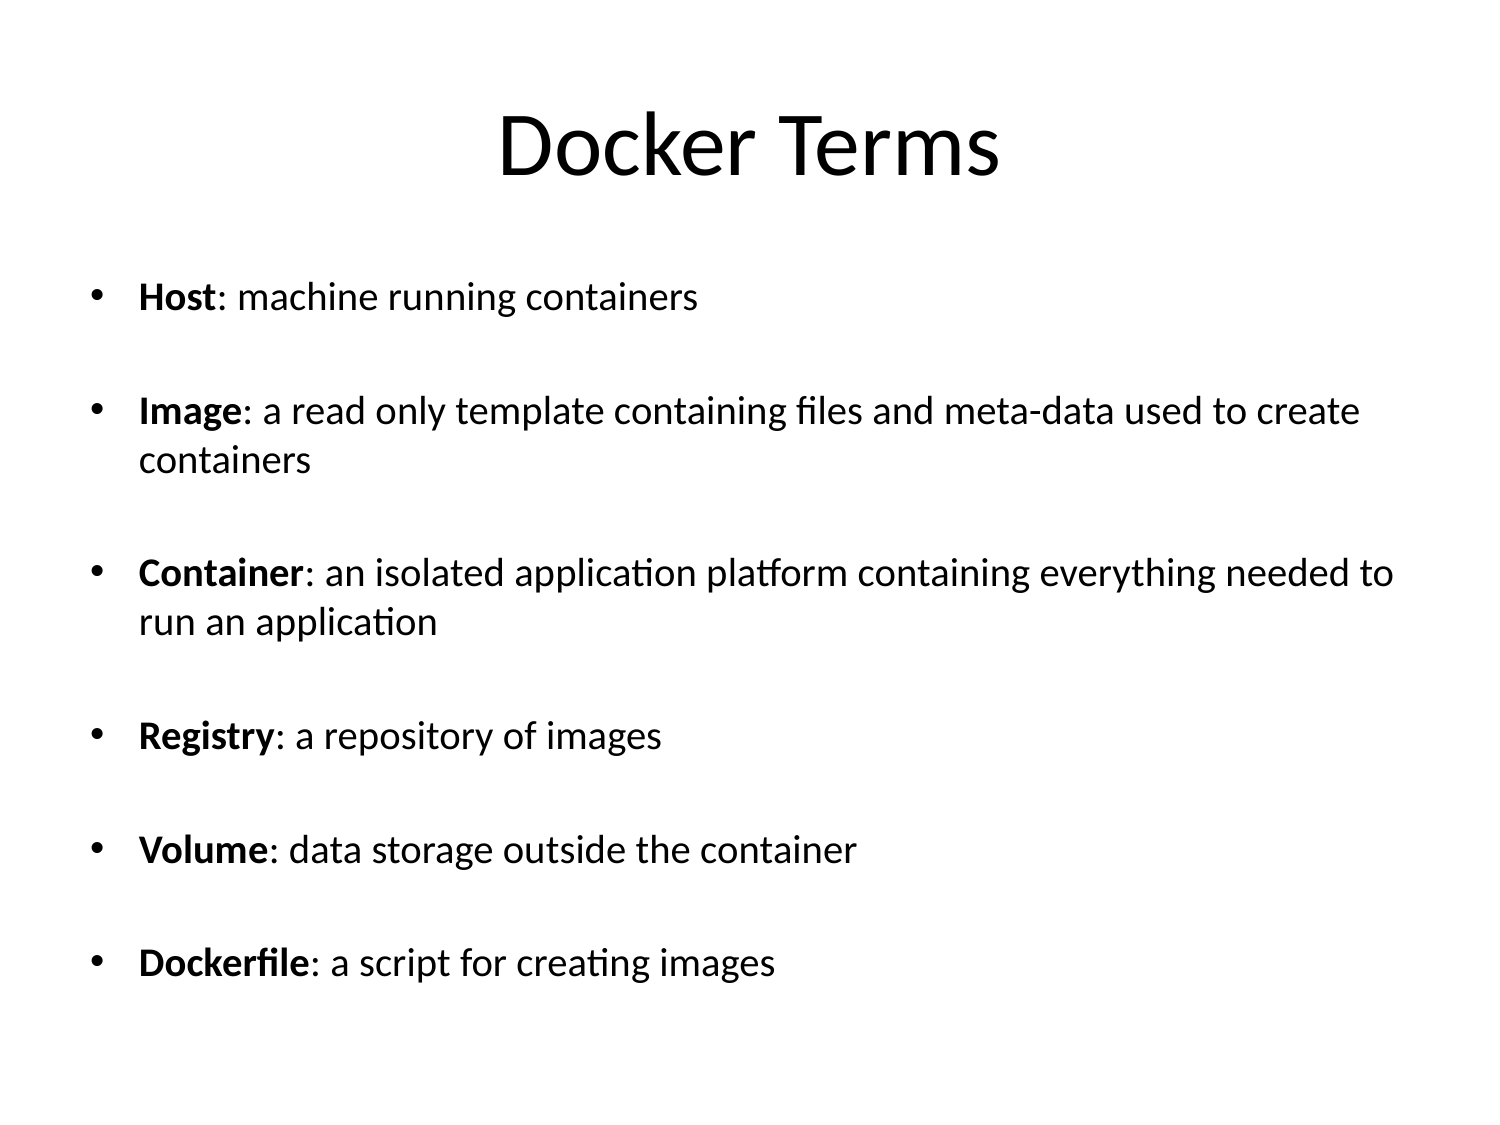

# Docker Terms
Host: machine running containers

Image: a read only template containing files and meta-data used to create containers

Container: an isolated application platform containing everything needed to run an application

Registry: a repository of images

Volume: data storage outside the container

Dockerfile: a script for creating images